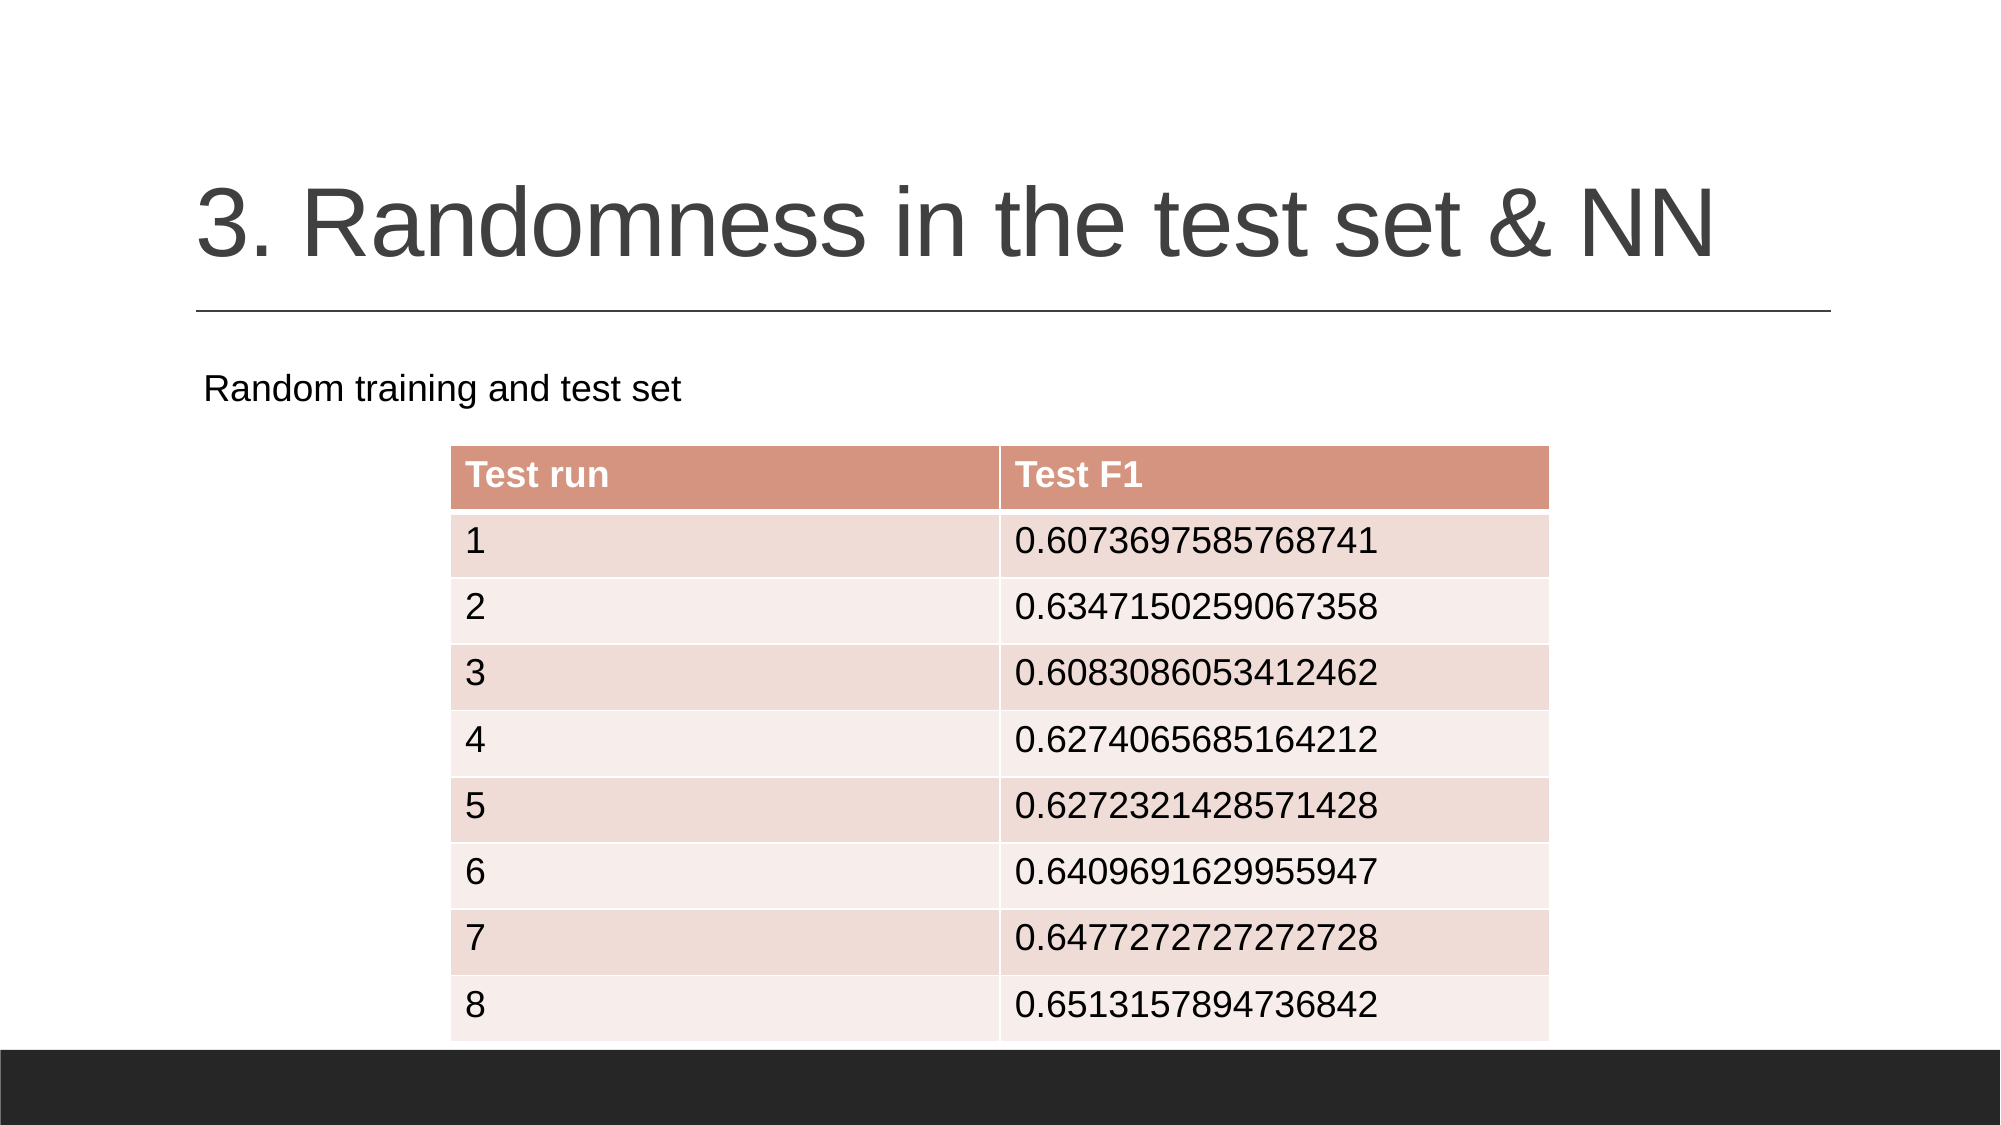

# 3. Randomness in the test set & NN
Random training and test set
| Test run | Test F1 |
| --- | --- |
| 1 | 0.6073697585768741 |
| 2 | 0.6347150259067358 |
| 3 | 0.6083086053412462 |
| 4 | 0.6274065685164212 |
| 5 | 0.6272321428571428 |
| 6 | 0.6409691629955947 |
| 7 | 0.6477272727272728 |
| 8 | 0.6513157894736842 |